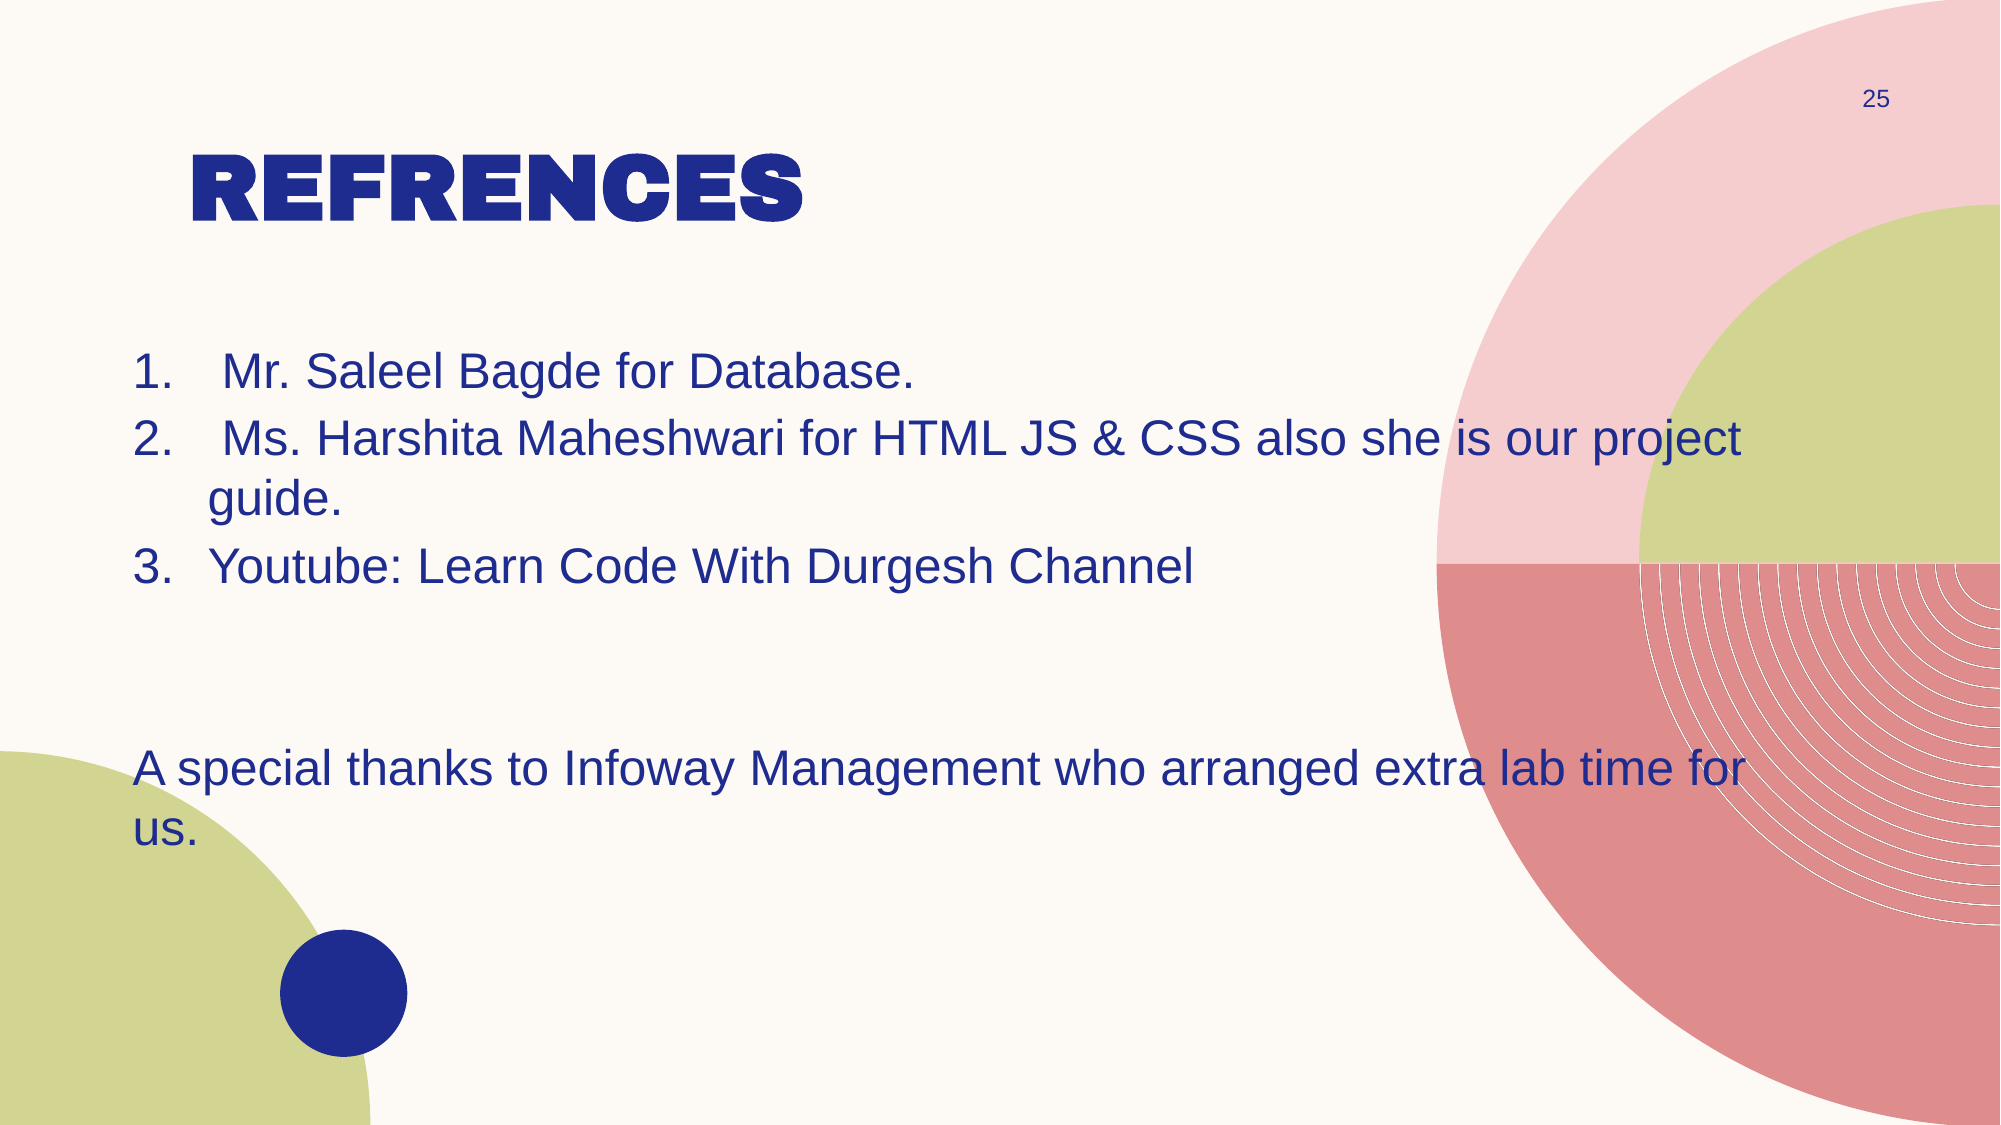

25
# refrences

 Mr. Saleel Bagde for Database.
 Ms. Harshita Maheshwari for HTML JS & CSS also she is our project guide.
Youtube: Learn Code With Durgesh Channel

A special thanks to Infoway Management who arranged extra lab time for us.